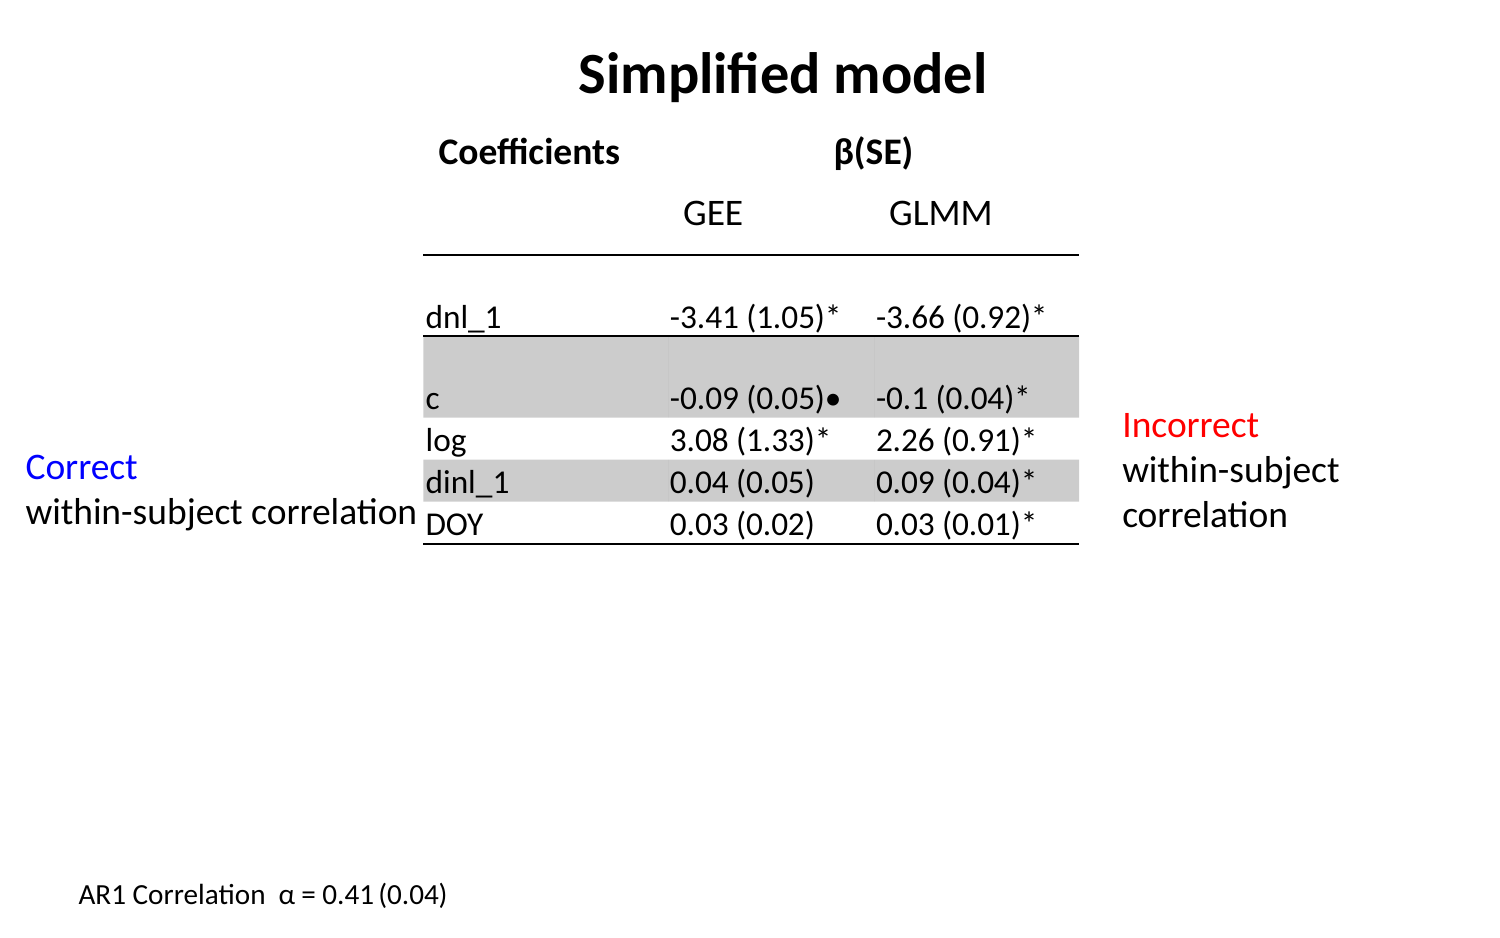

# Simplified model
| Coefficients | β(SE) |  |
| --- | --- | --- |
|  | GEE | GLMM |
| dnl\_1 | -3.41 (1.05)\* | -3.66 (0.92)\* |
| c | -0.09 (0.05)• | -0.1 (0.04)\* |
| log | 3.08 (1.33)\* | 2.26 (0.91)\* |
| dinl\_1 | 0.04 (0.05) | 0.09 (0.04)\* |
| DOY | 0.03 (0.02) | 0.03 (0.01)\* |
Incorrect
within-subject correlation
Correct
within-subject correlation
AR1 Correlation  α = 0.41 (0.04)